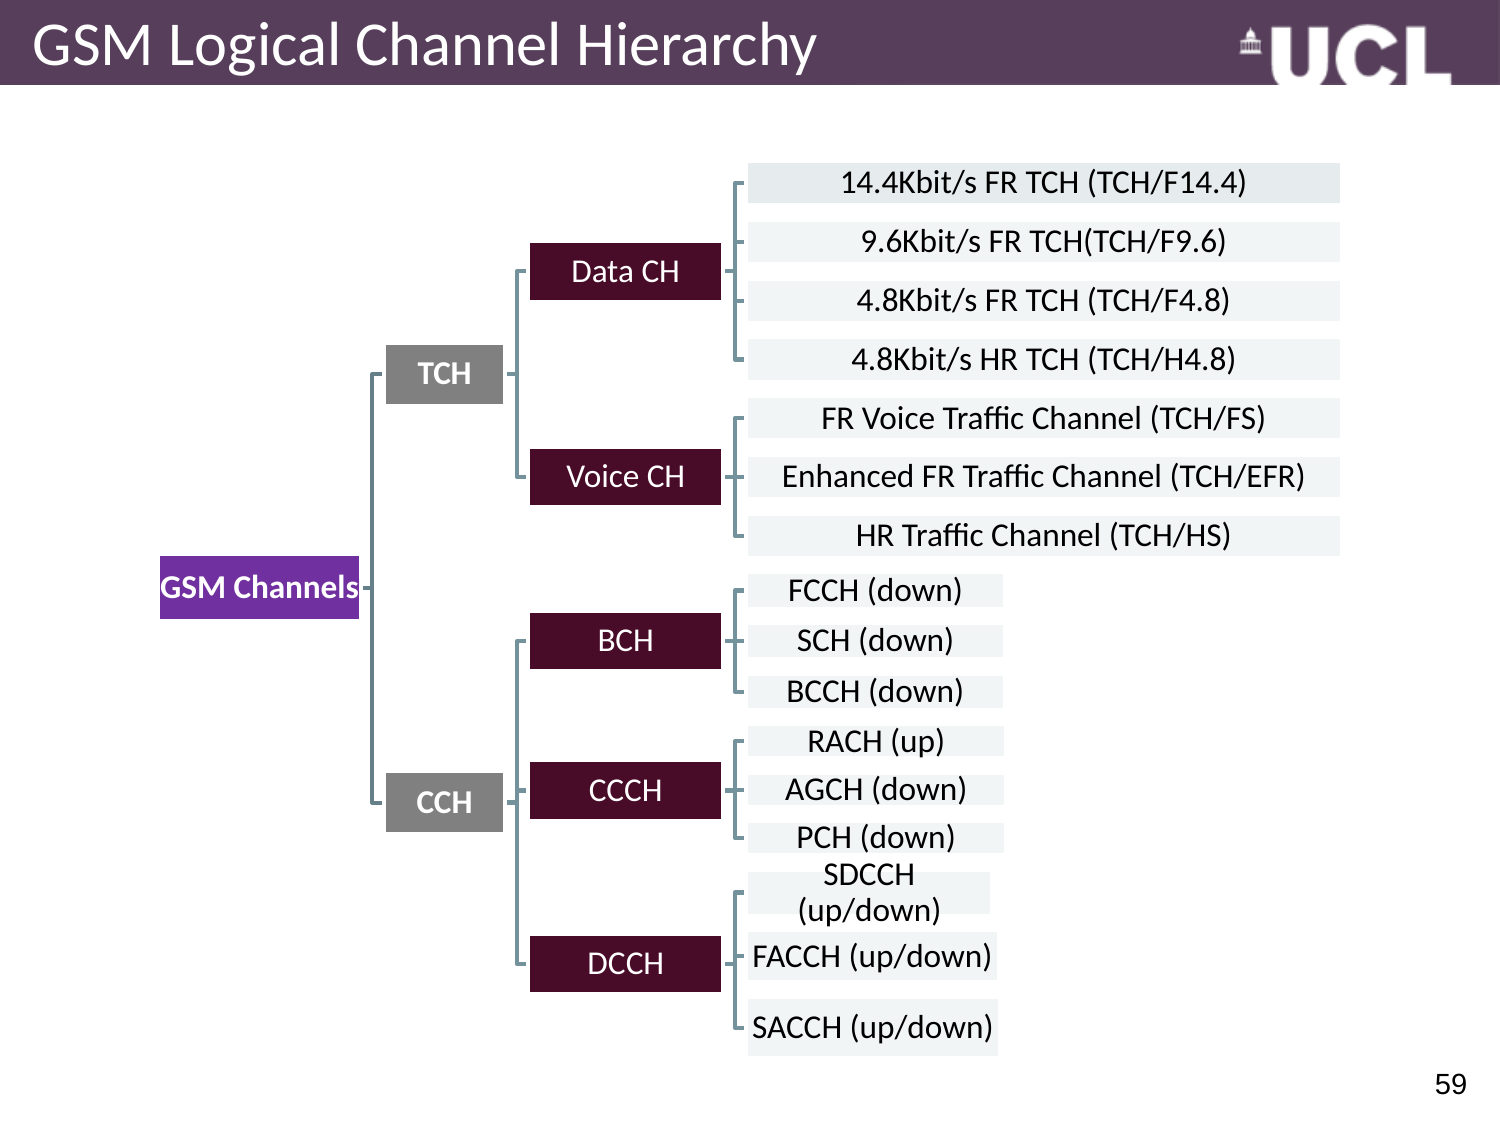

# GSM Logical Channel Hierarchy
GSM Channels
TCH
Data CH
14.4Kbit/s FR TCH (TCH/F14.4)
9.6Kbit/s FR TCH(TCH/F9.6)
4.8Kbit/s FR TCH (TCH/F4.8)
4.8Kbit/s HR TCH (TCH/H4.8)
Voice CH
FR Voice Traffic Channel (TCH/FS)
Enhanced FR Traffic Channel (TCH/EFR)
HR Traffic Channel (TCH/HS)
CCH
BCH
FCCH (down)
SCH (down)
BCCH (down)
CCCH
RACH (up)
AGCH (down)
PCH (down)
DCCH
SDCCH (up/down)
FACCH (up/down)
SACCH (up/down)
59